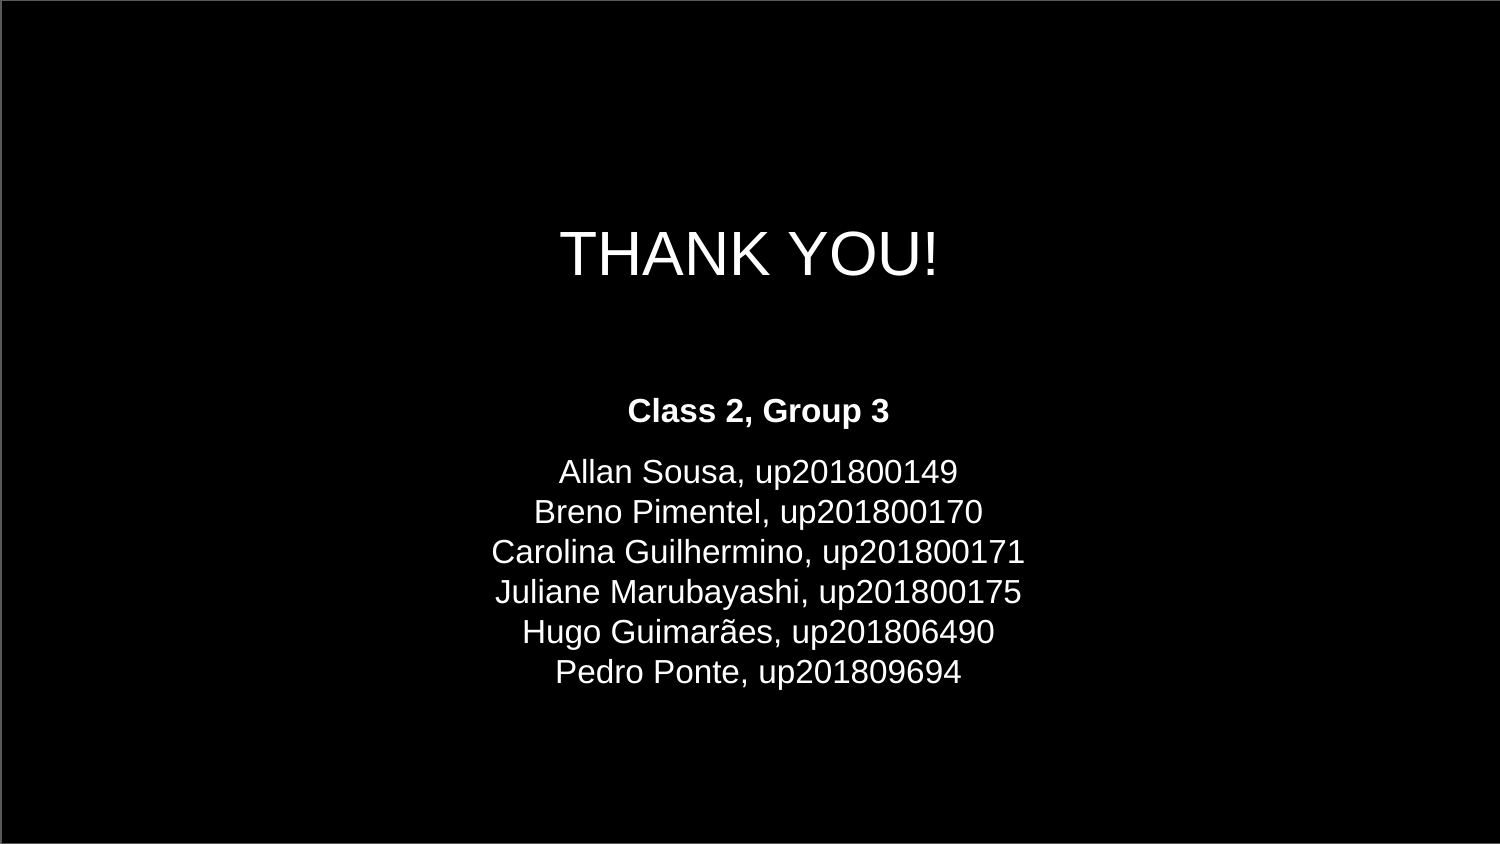

THANK YOU!
Class 2, Group 3
Allan Sousa, up201800149
Breno Pimentel, up201800170
Carolina Guilhermino, up201800171
Juliane Marubayashi, up201800175
Hugo Guimarães, up201806490
Pedro Ponte, up201809694